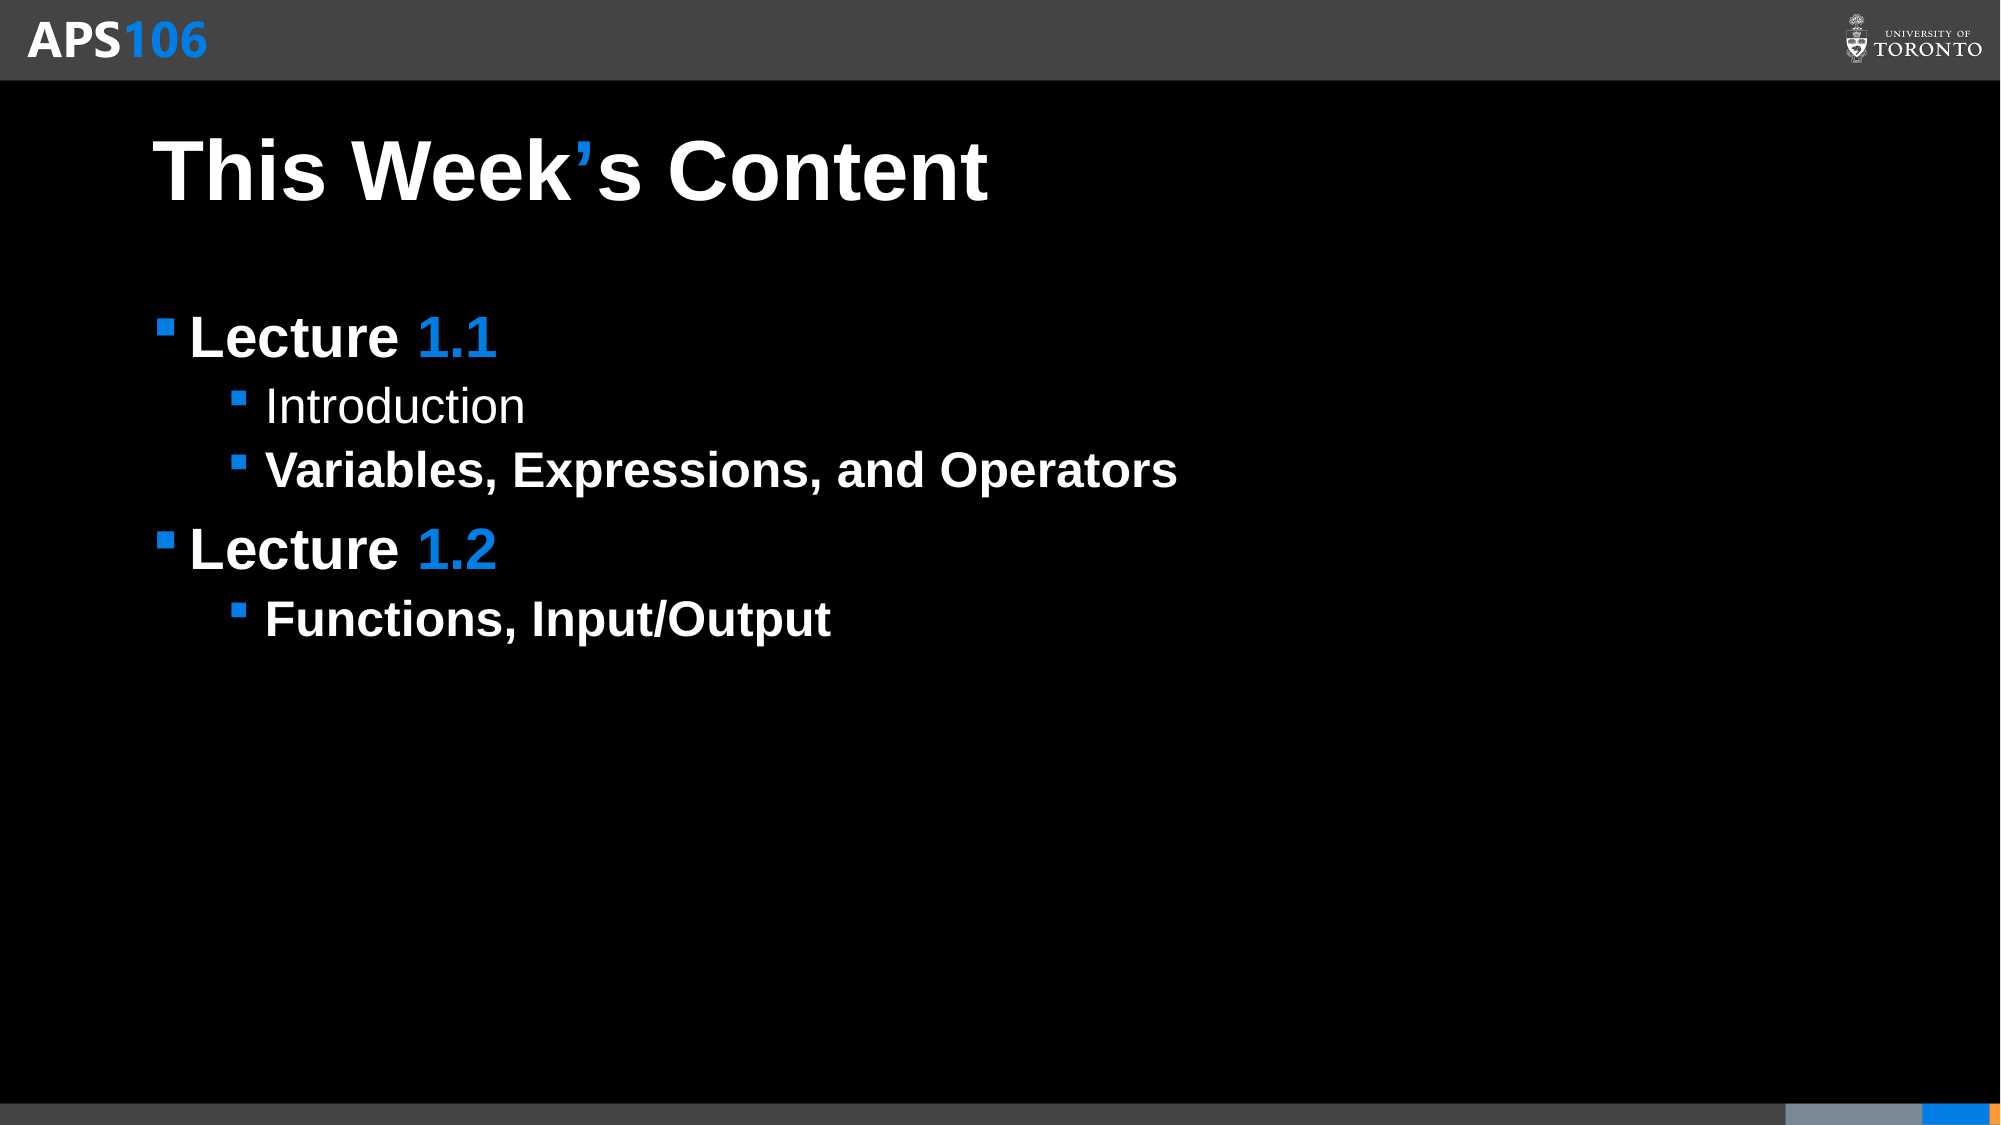

# This Week’s Content
Lecture 1.1
Introduction
Variables, Expressions, and Operators
Lecture 1.2
Functions, Input/Output